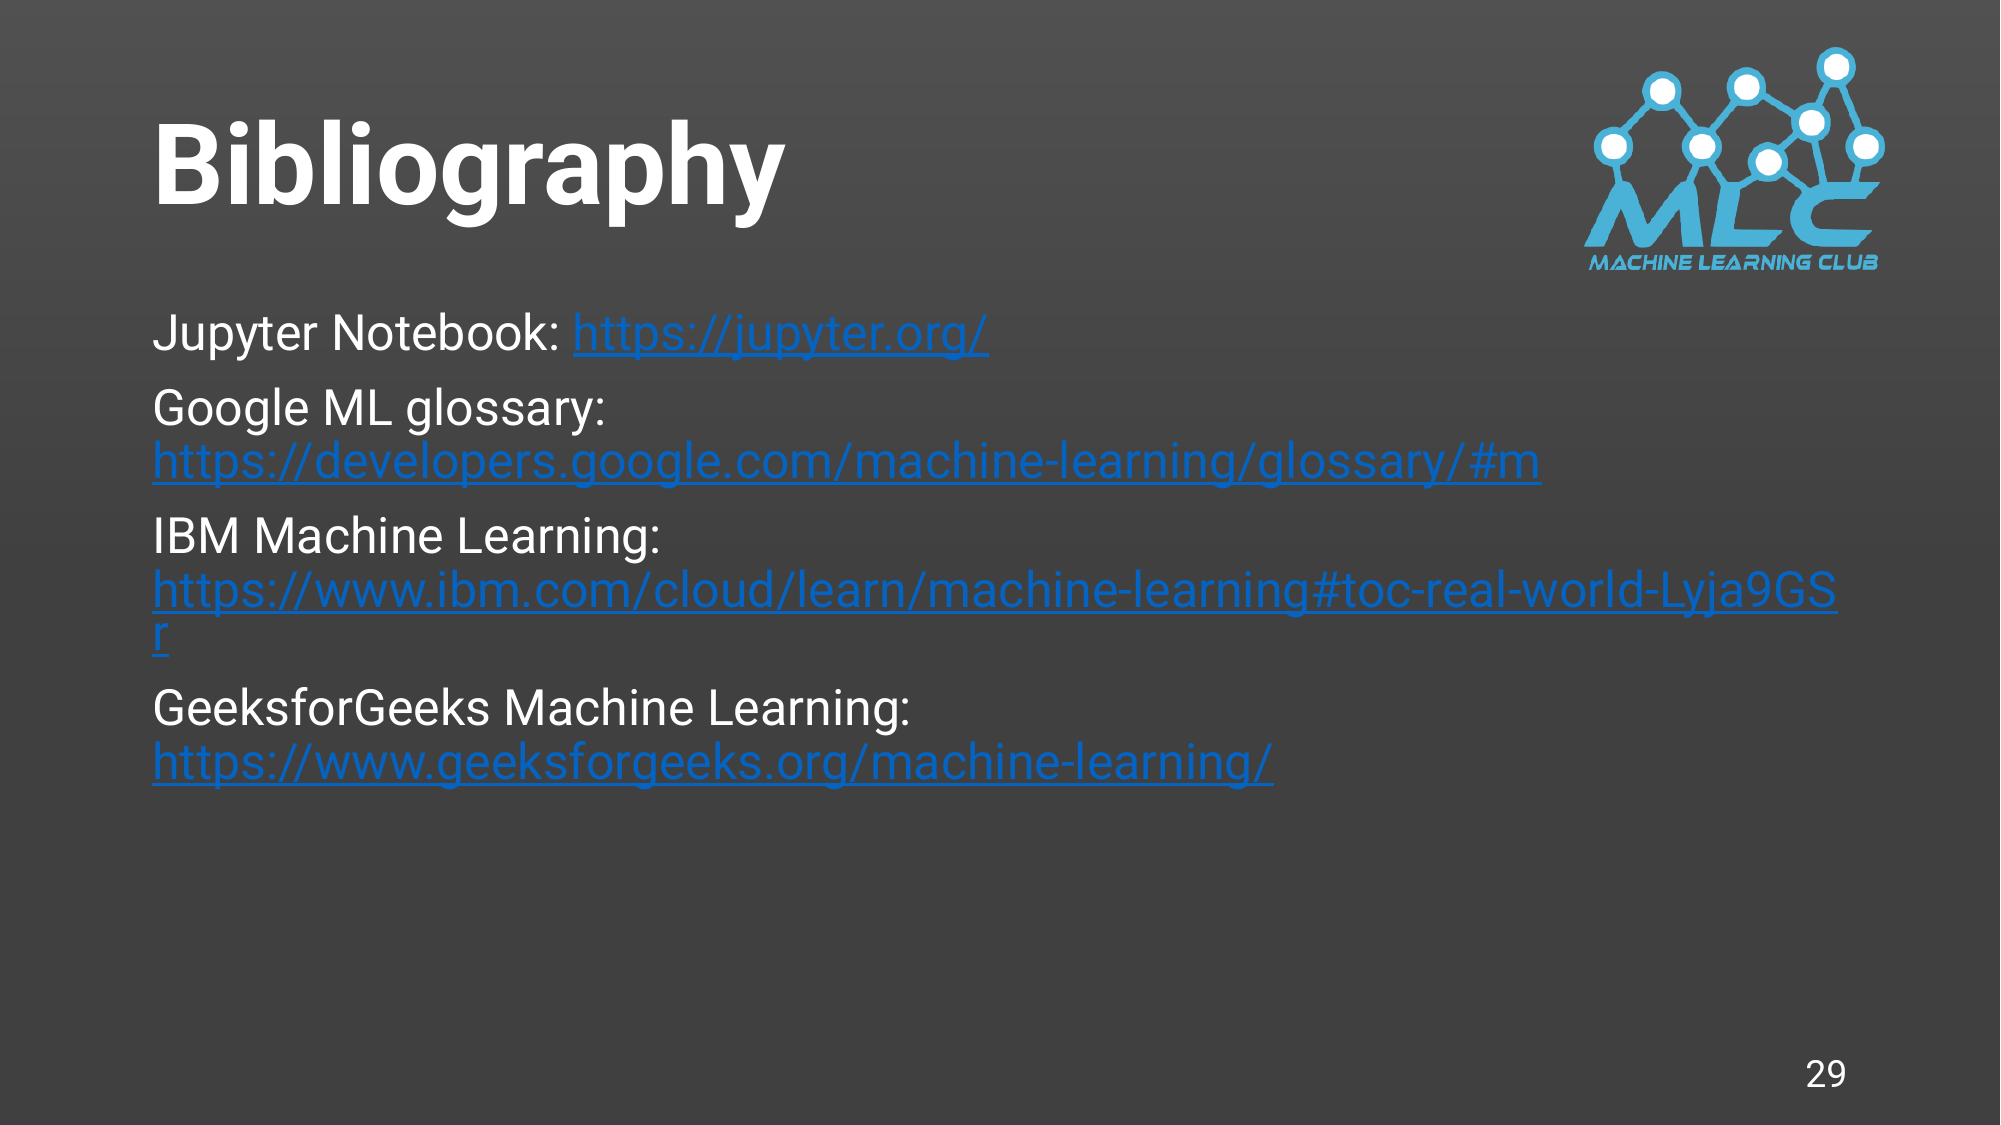

# Bibliography
Jupyter Notebook: https://jupyter.org/
Google ML glossary: https://developers.google.com/machine-learning/glossary/#m
IBM Machine Learning: https://www.ibm.com/cloud/learn/machine-learning#toc-real-world-Lyja9GSr
GeeksforGeeks Machine Learning: https://www.geeksforgeeks.org/machine-learning/

29